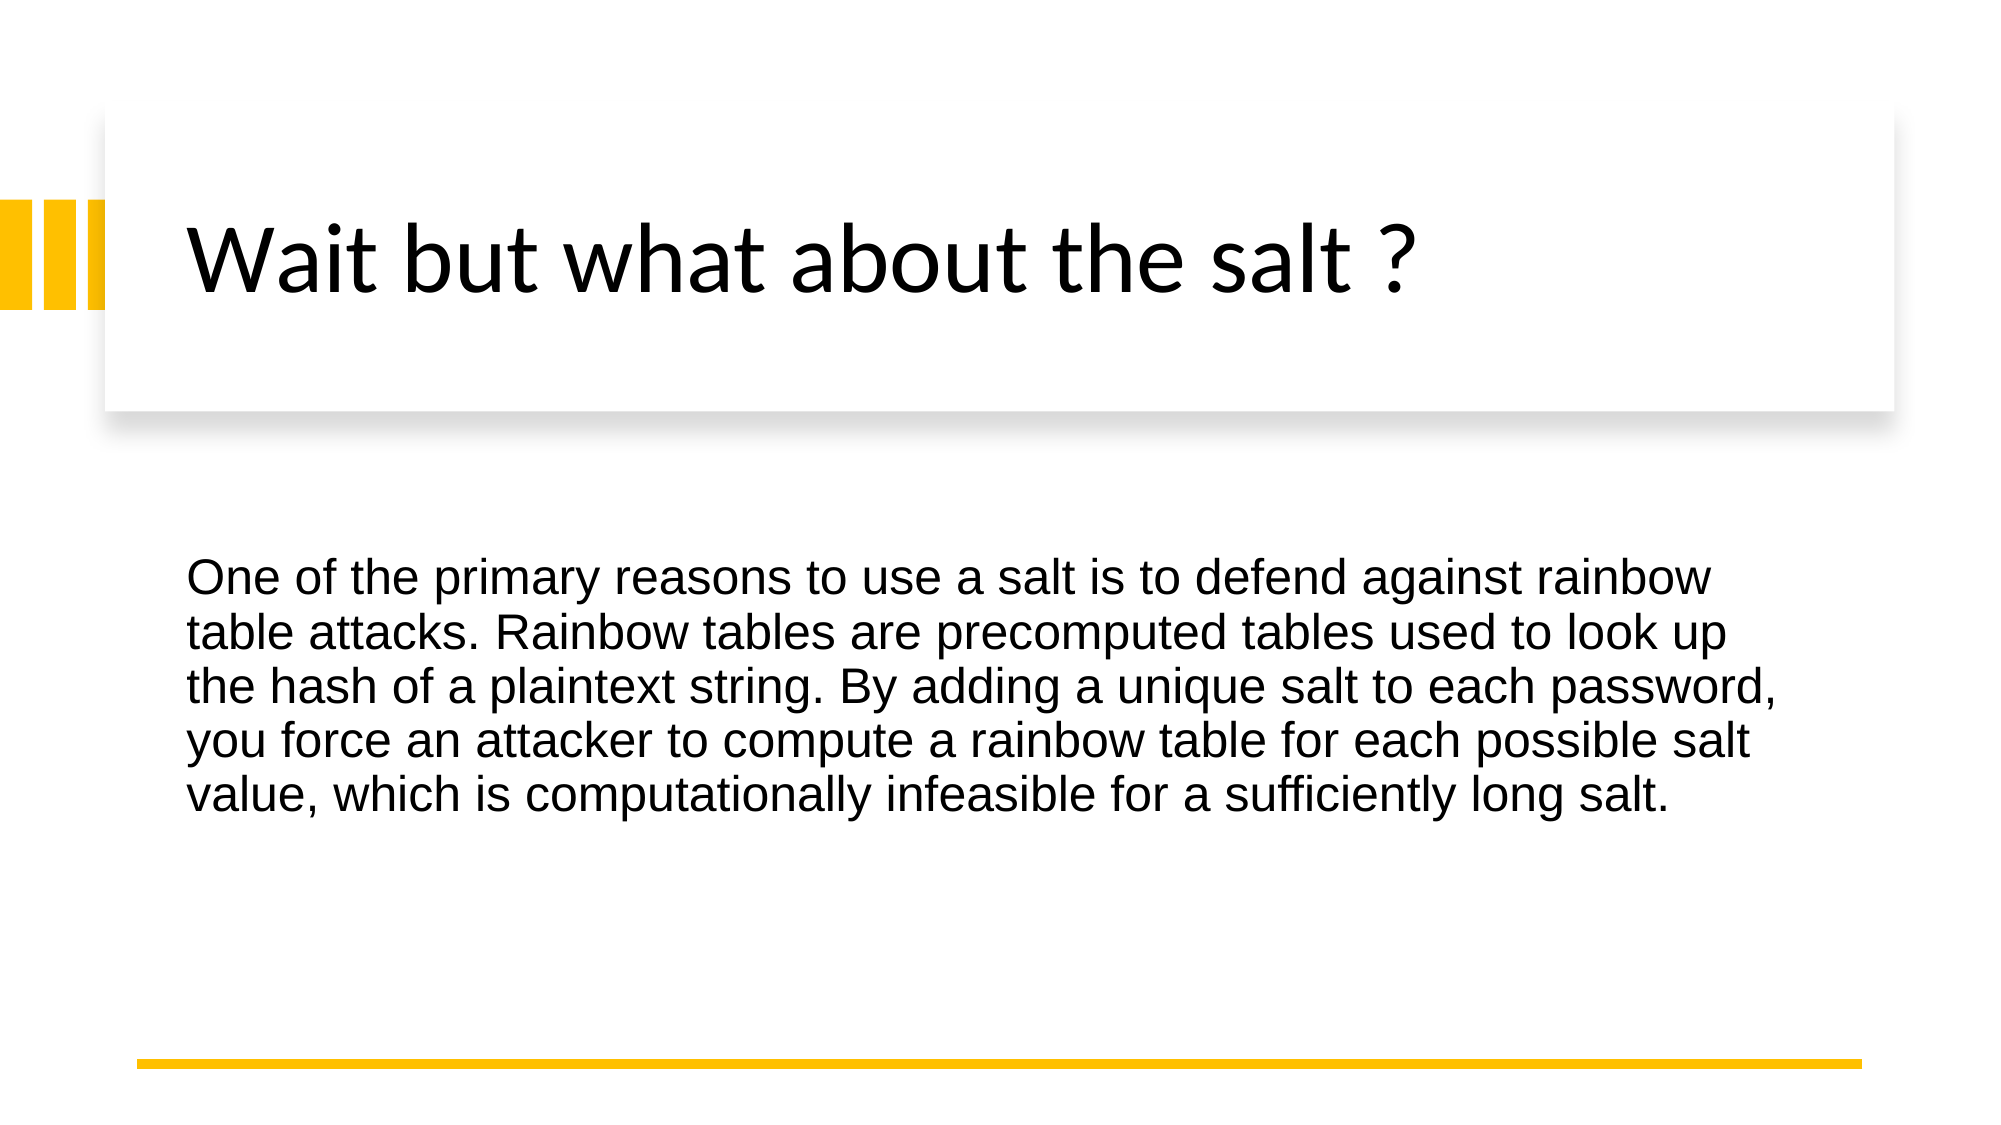

# Wait but what about the salt ?

One of the primary reasons to use a salt is to defend against rainbow table attacks. Rainbow tables are precomputed tables used to look up the hash of a plaintext string. By adding a unique salt to each password, you force an attacker to compute a rainbow table for each possible salt value, which is computationally infeasible for a sufficiently long salt.